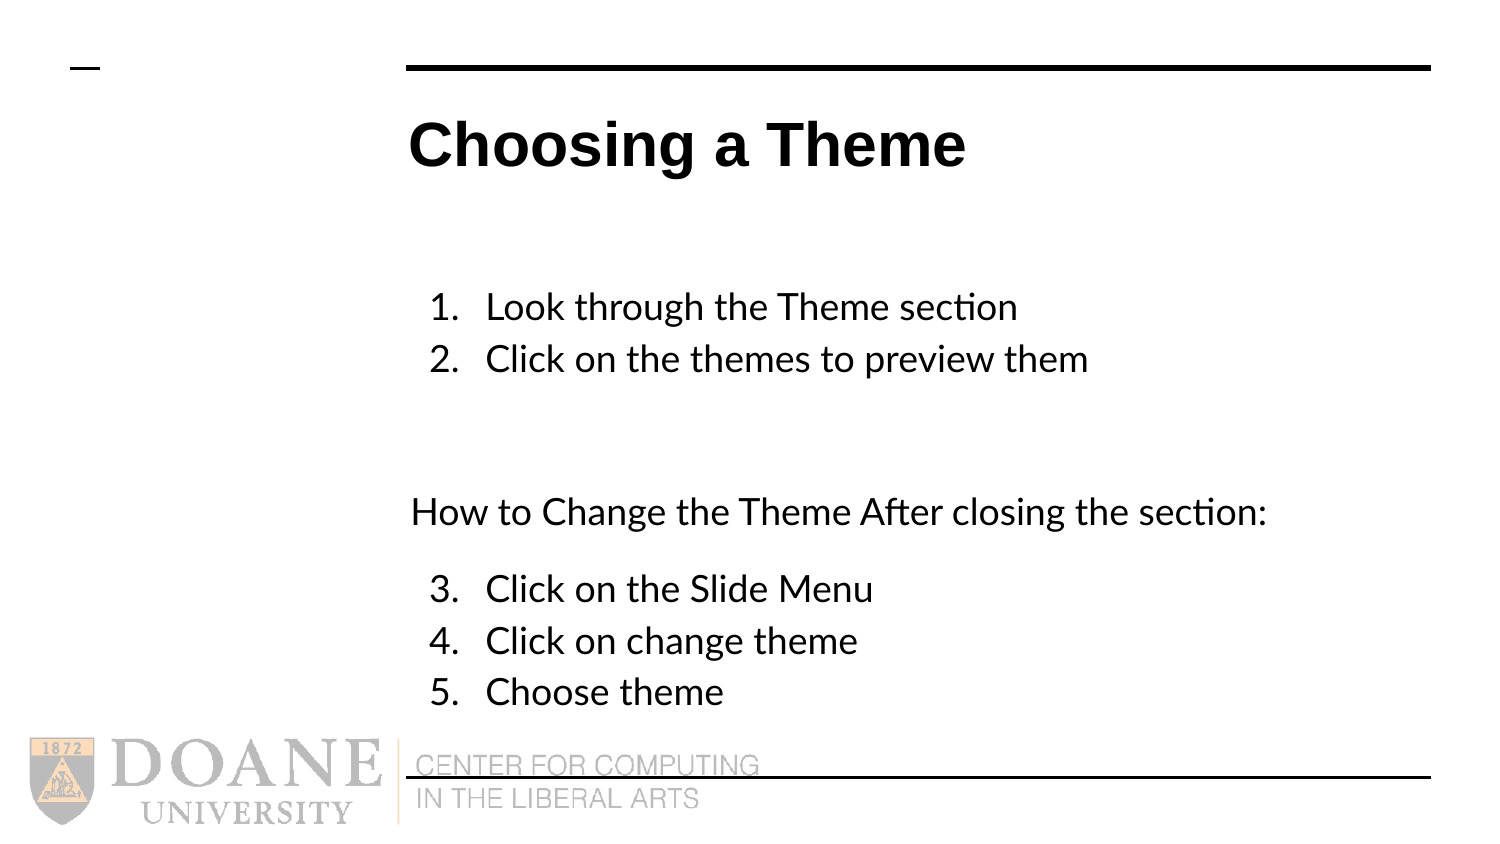

# Choosing a Theme
Look through the Theme section
Click on the themes to preview them

How to Change the Theme After closing the section:
Click on the Slide Menu
Click on change theme
Choose theme